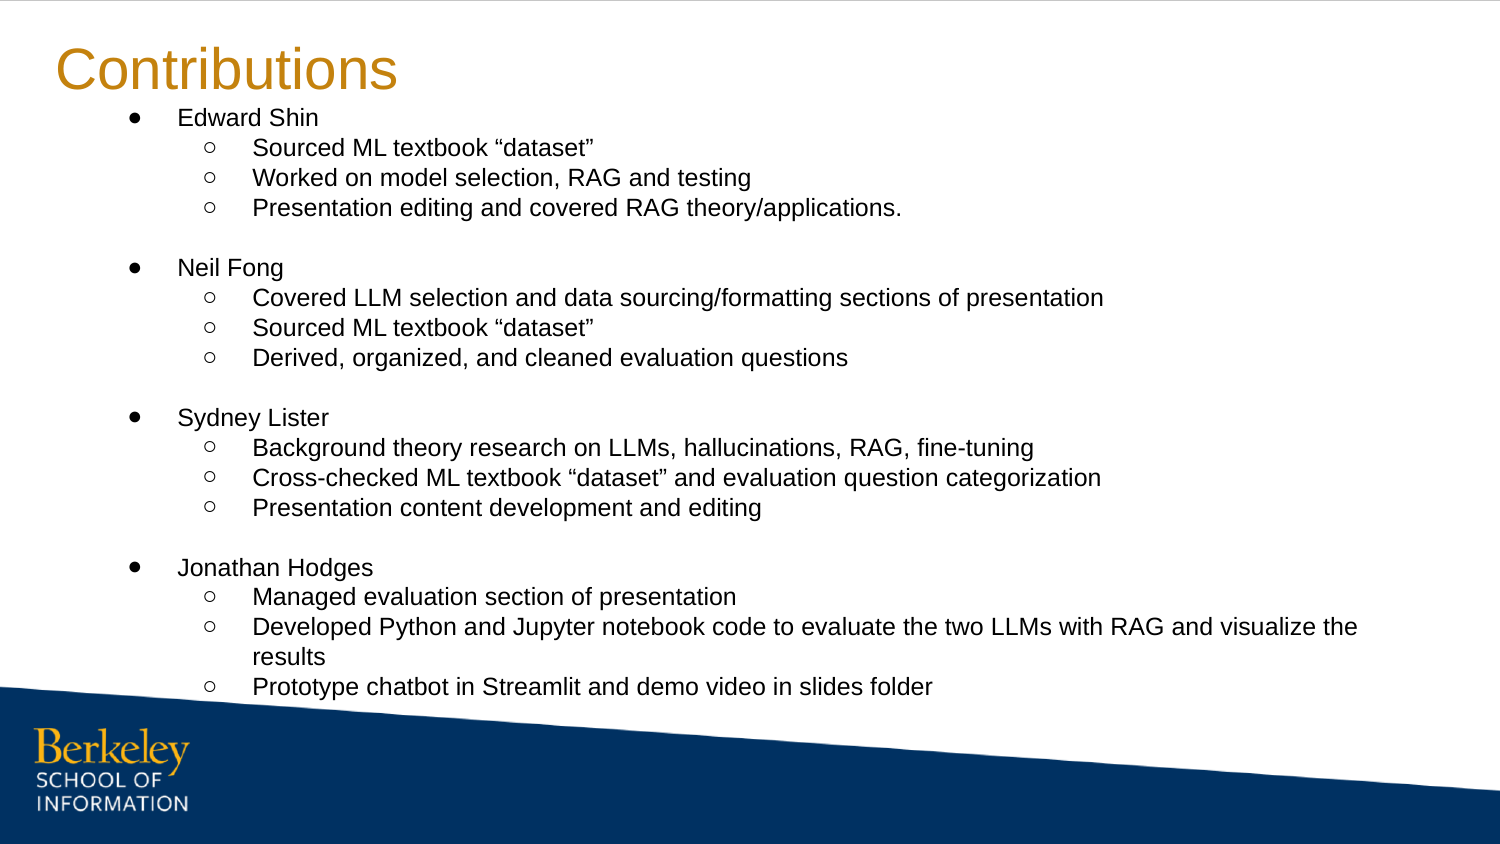

Contributions

Edward Shin
Sourced ML textbook “dataset”
Worked on model selection, RAG and testing
Presentation editing and covered RAG theory/applications.

Neil Fong
Covered LLM selection and data sourcing/formatting sections of presentation
Sourced ML textbook “dataset”
Derived, organized, and cleaned evaluation questions

Sydney Lister
Background theory research on LLMs, hallucinations, RAG, fine-tuning
Cross-checked ML textbook “dataset” and evaluation question categorization
Presentation content development and editing

Jonathan Hodges
Managed evaluation section of presentation
Developed Python and Jupyter notebook code to evaluate the two LLMs with RAG and visualize the results
Prototype chatbot in Streamlit and demo video in slides folder